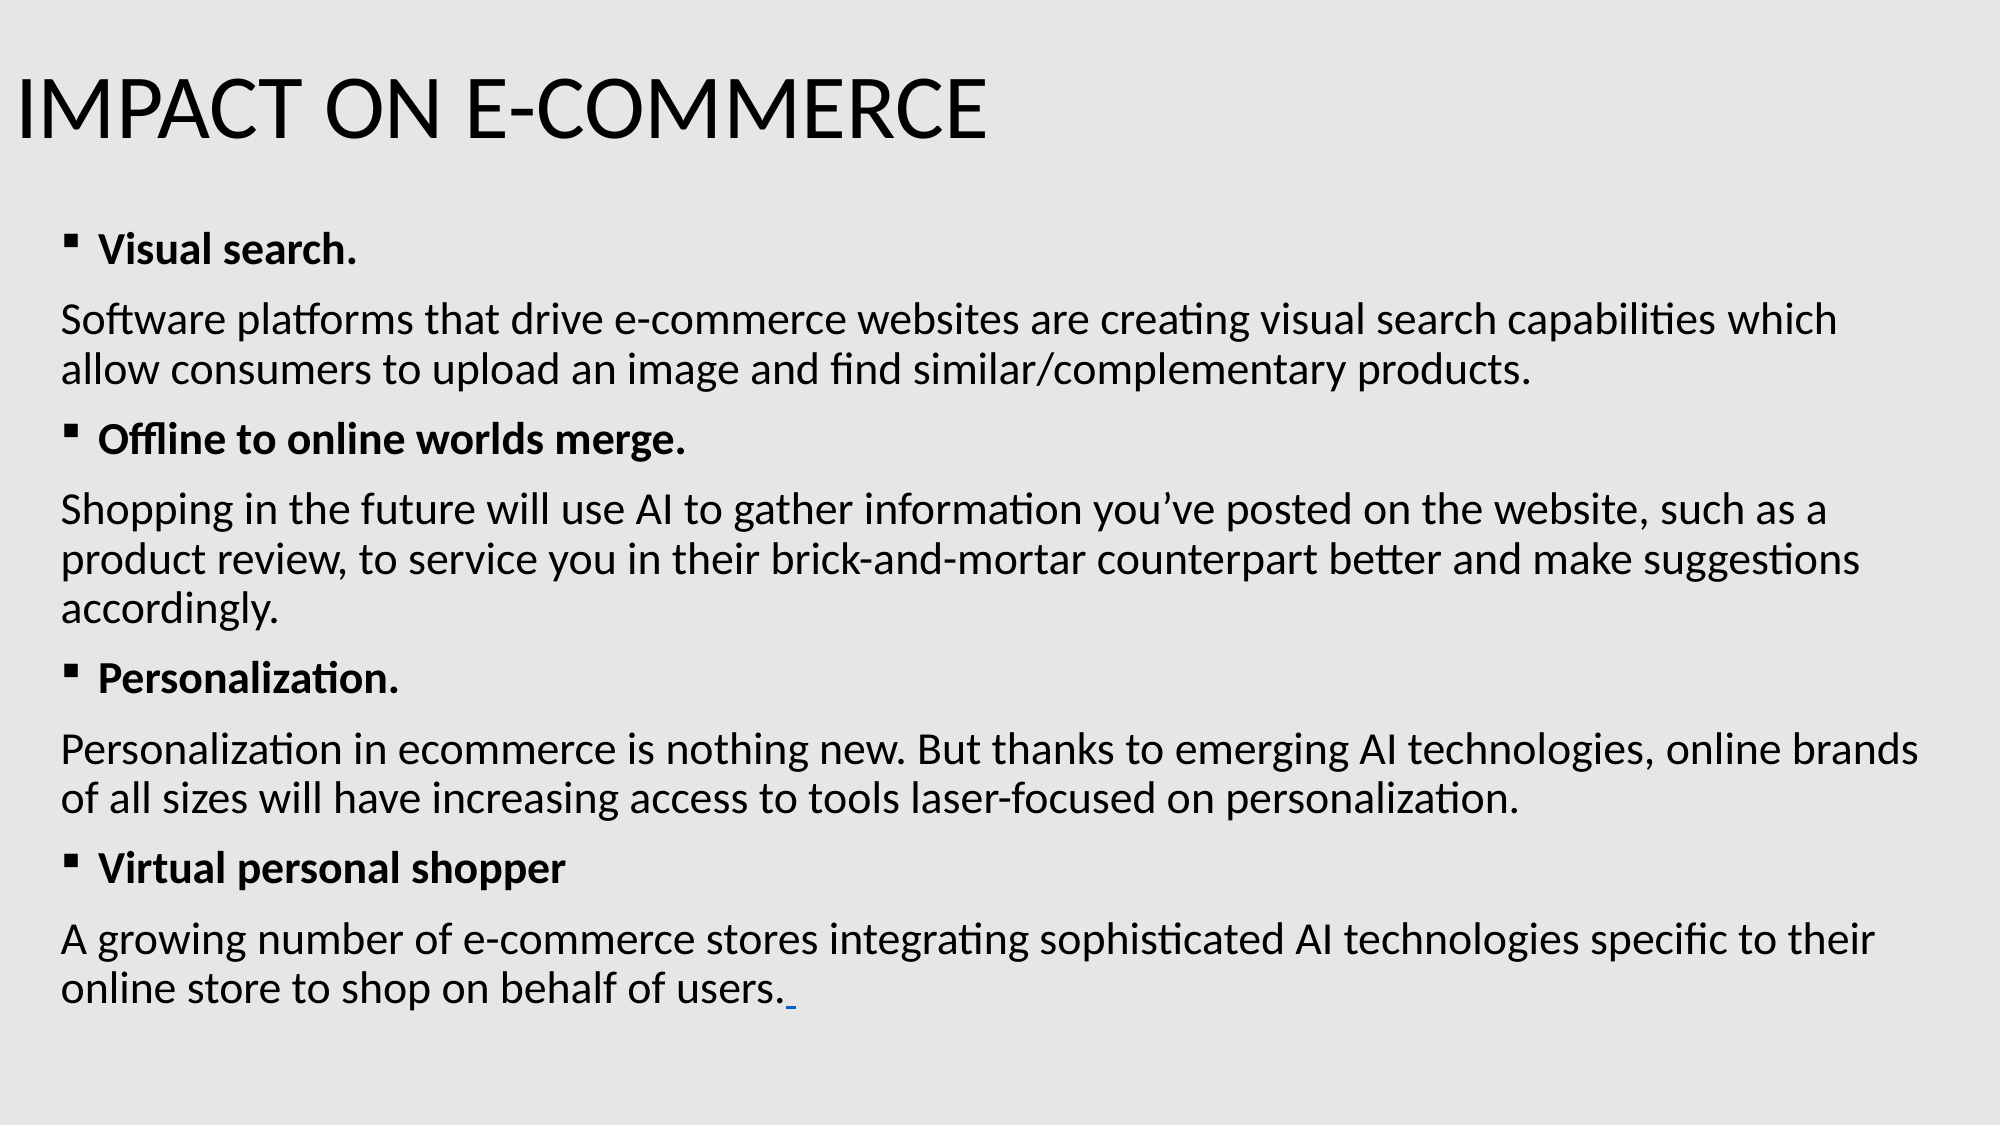

# IMPACT ON E-COMMERCE
Visual search.
Software platforms that drive e-commerce websites are creating visual search capabilities which allow consumers to upload an image and find similar/complementary products.
Offline to online worlds merge.
Shopping in the future will use AI to gather information you’ve posted on the website, such as a product review, to service you in their brick-and-mortar counterpart better and make suggestions accordingly.
Personalization.
Personalization in ecommerce is nothing new. But thanks to emerging AI technologies, online brands of all sizes will have increasing access to tools laser-focused on personalization.
Virtual personal shopper
A growing number of e-commerce stores integrating sophisticated AI technologies specific to their online store to shop on behalf of users.